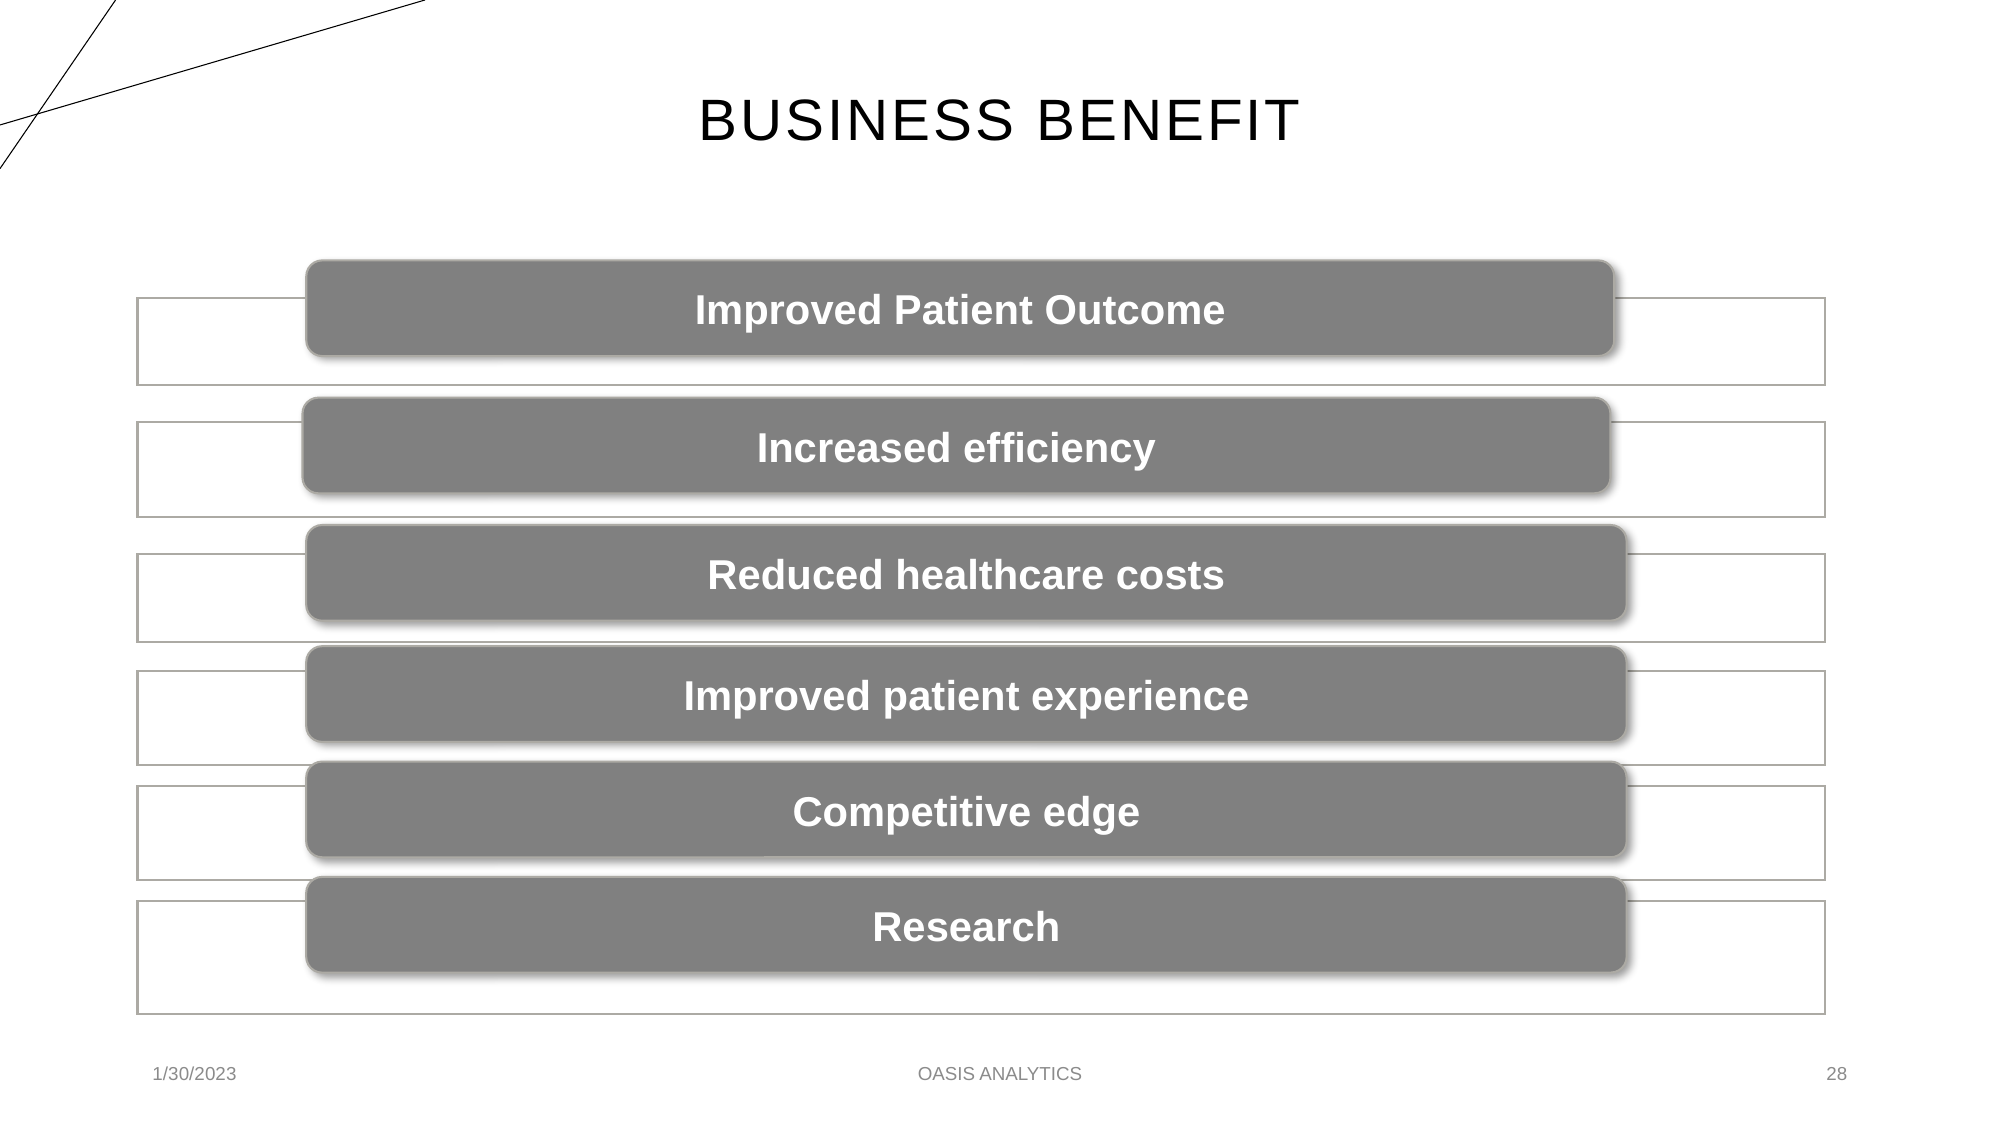

# BUSINESS BENEFIT
Improved Patient Outcome

Increased efficiency

Reduced healthcare costs

Improved patient experience

Competitive edge

Research

1/30/2023
OASIS ANALYTICS
28